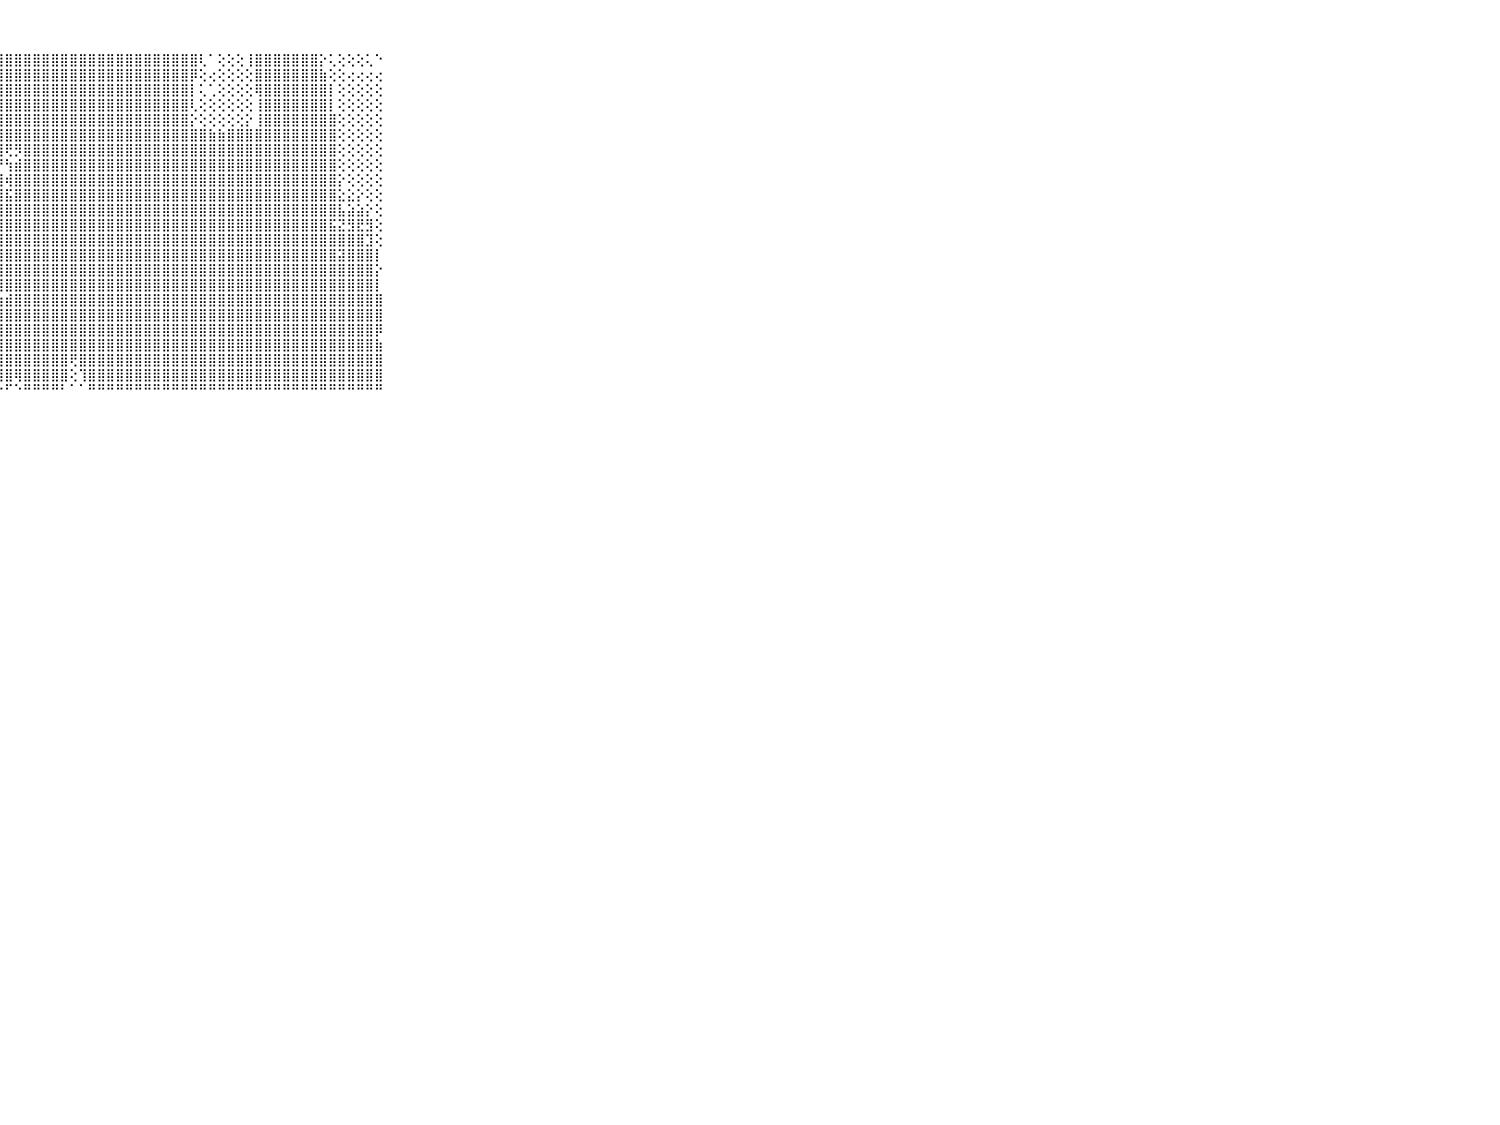

⠀⠀⠀⠀⠀⠀⠀⠀⠀⠀⠀⣿⣿⣿⣿⣿⣿⣿⣿⣿⣿⣿⣿⣿⣿⣿⣿⣿⣿⣿⣿⣿⣿⣿⣿⣿⣿⣿⣿⣿⣿⣿⣿⣿⣿⣿⣿⣿⣿⢇⠁⢕⢕⢕⢸⣿⣿⣿⣿⣿⣿⣿⡕⢅⢕⢕⢕⢅⠑⠀⠀⠀⠀⠀⠀⠀⠀⠀⠀⠀⠀
⠀⠀⠀⠀⠀⠀⠀⠀⠀⠀⠀⢿⣿⣿⣿⣿⣿⣿⣿⣿⣿⣿⣿⣿⣿⣿⣿⣿⣿⣿⣿⣿⣿⣿⣿⣿⣿⣿⣿⣿⣿⣿⣿⣿⣿⣿⣿⣿⡿⢕⢔⢕⢕⢕⢕⣿⣿⣿⣿⣿⣿⣿⣷⢕⢕⢔⢔⢔⢔⠀⠀⠀⠀⠀⠀⠀⠀⠀⠀⠀⠀
⠀⠀⠀⠀⠀⠀⠀⠀⠀⠀⠀⣸⣿⣷⣼⣿⣿⣿⣿⣿⣿⣿⣿⣿⣿⣿⣿⣿⣿⣿⣿⣿⣿⣿⣿⣿⣿⣿⣿⣿⣿⣿⣿⣿⣿⣿⣿⣿⡇⢅⢁⢕⢕⢕⢕⢿⣿⣿⣿⣿⣿⣿⣿⡇⢕⢕⢕⢕⢕⠀⠀⠀⠀⠀⠀⠀⠀⠀⠀⠀⠀
⠀⠀⠀⠀⠀⠀⠀⠀⠀⠀⠀⣿⣿⣿⣿⣿⣿⣿⣿⣿⣿⣿⣿⣿⣿⣿⣿⣿⣿⣿⣿⣿⣿⣿⣿⣿⣿⣿⣿⣿⣿⣿⣿⣿⣿⣿⣿⣿⢇⢕⢕⢕⢕⢕⢕⢸⣿⣿⣿⣿⣿⣿⣿⡇⢕⢕⢕⢕⢕⠀⠀⠀⠀⠀⠀⠀⠀⠀⠀⠀⠀
⠀⠀⠀⠀⠀⠀⠀⠀⠀⠀⠀⣿⣿⣿⣿⣷⣿⣿⣿⣿⣿⣿⣿⣿⣿⣿⣿⣿⣿⣿⣿⣿⣿⣿⣿⣿⣿⣿⣿⣿⣿⣿⣿⣿⣿⣿⣿⣿⡕⢕⢕⢕⢕⢕⡕⢸⣿⣿⣿⣿⣿⣿⣿⣿⢕⢕⢕⢕⢕⠀⠀⠀⠀⠀⠀⠀⠀⠀⠀⠀⠀
⠀⠀⠀⠀⠀⠀⠀⠀⠀⠀⠀⢵⣿⣿⣿⣿⣿⣿⣿⣿⣿⣿⣿⣿⣿⣿⣿⣿⣿⣿⣿⣿⣿⣿⣿⣿⣿⣿⣿⣿⣿⣿⣿⣿⣿⣿⣿⣿⣿⣿⣷⣷⣿⣿⣿⣿⣿⣿⣿⣿⣿⣿⣿⣿⢕⢕⢕⢕⢕⠀⠀⠀⠀⠀⠀⠀⠀⠀⠀⠀⠀
⠀⠀⠀⠀⠀⠀⠀⠀⠀⠀⠀⣿⣿⣿⣿⣿⣿⣿⣿⣿⣿⡿⢟⠟⢟⢟⣻⢿⢟⡻⣿⣿⣿⣿⣿⣿⣿⣿⣿⣿⣿⣿⣿⣿⣿⣿⣿⣿⣿⣿⣿⣿⣿⣿⣿⣿⣿⣿⣿⣿⣿⣿⣿⣿⢕⢕⢕⢕⢕⠀⠀⠀⠀⠀⠀⠀⠀⠀⠀⠀⠀
⠀⠀⠀⠀⠀⠀⠀⠀⠀⠀⠀⣿⣿⣿⣿⣿⣿⣿⢿⠟⢕⢥⢕⢷⢏⢝⢝⡝⢳⣾⣿⣿⣿⣿⣿⣿⣿⣿⣿⣿⣿⣿⣿⣿⣿⣿⣿⣿⣿⣿⣿⣿⣿⣿⣿⣿⣿⣿⣿⣿⣿⣿⣿⣿⢕⢕⢕⢕⢕⠀⠀⠀⠀⠀⠀⠀⠀⠀⠀⠀⠀
⠀⠀⠀⠀⠀⠀⠀⠀⠀⠀⠀⢟⣿⣿⣿⣿⣿⡇⠑⠐⠱⢗⢳⡵⢳⢜⣿⣾⢾⣿⣿⣿⣿⣿⣿⣿⣿⣿⣿⣿⣿⣿⣿⣿⣿⣿⣿⣿⣿⣿⣿⣿⣿⣿⣿⣿⣿⣿⣿⣿⣿⣿⣿⣿⡕⢕⢕⢕⢕⠀⠀⠀⠀⠀⠀⠀⠀⠀⠀⠀⠀
⠀⠀⠀⠀⠀⠀⠀⠀⠀⠀⠀⣿⣿⣿⣿⣿⡏⢁⣰⣶⢞⢟⢇⣕⣕⣱⣽⣿⣯⣿⣿⣿⣿⣿⣿⣿⣿⣿⣿⣿⣿⣿⣿⣿⣿⣿⣿⣿⣿⣿⣿⣿⣿⣿⣿⣿⣿⣿⣿⣿⣿⣿⣿⣿⣕⣕⡕⢕⢕⠀⠀⠀⠀⠀⠀⠀⠀⠀⠀⠀⠀
⠀⠀⠀⠀⠀⠀⠀⠀⠀⠀⠀⣿⣿⣿⣿⣿⢕⢱⢝⣗⣼⣿⣿⣿⣿⣿⣿⣿⣿⣿⣿⣿⣿⣿⣿⣿⣿⣿⣿⣿⣿⣿⣿⣿⣿⣿⣿⣿⣿⣿⣿⣿⣿⣿⣿⣿⣿⣿⣿⣿⣿⣿⣿⣿⣧⣵⣵⡕⢕⠀⠀⠀⠀⠀⠀⠀⠀⠀⠀⠀⠀
⠀⠀⠀⠀⠀⠀⠀⠀⠀⠀⠀⢝⣿⣿⣿⣿⡇⢕⢱⣿⣿⣿⣿⣿⣿⣿⣿⣿⣿⣿⣿⣿⣿⣿⣿⣿⣿⣿⣿⣿⣿⣿⣿⣿⣿⣿⣿⣿⣿⣿⣿⣿⣿⣿⣿⣿⣿⣿⣿⣿⣿⣿⣿⣯⣝⣻⣟⣻⢕⠀⠀⠀⠀⠀⠀⠀⠀⠀⠀⠀⠀
⠀⠀⠀⠀⠀⠀⠀⠀⠀⠀⠀⣿⣿⣿⣿⣿⡇⢕⢾⣿⣿⣿⣿⣿⣿⣿⣿⣿⣿⣿⣿⣿⣿⣿⣿⣿⣿⣿⣿⣿⣿⣿⣿⣿⣿⣿⣿⣿⣿⣿⣿⣿⣿⣿⣿⣿⣿⣿⣿⣿⣿⣿⣿⣿⣿⣿⣿⣹⢕⠀⠀⠀⠀⠀⠀⠀⠀⠀⠀⠀⠀
⠀⠀⠀⠀⠀⠀⠀⠀⠀⠀⠀⣿⣿⣿⣿⣿⣧⢕⢸⣿⣿⣿⣿⣿⣿⣿⣿⣿⣿⣿⣿⣿⣿⣿⣿⣿⣿⣿⣿⣿⣿⣿⣿⣿⣿⣿⣿⣿⣿⣿⣿⣿⣿⣿⣿⣿⣿⣿⣿⣿⣿⣿⣿⣿⣽⣿⣿⣿⡇⠀⠀⠀⠀⠀⠀⠀⠀⠀⠀⠀⠀
⠀⠀⠀⠀⠀⠀⠀⠀⠀⠀⠀⣿⣿⣿⣿⣿⣿⡕⢸⣿⣿⣿⣿⣿⣿⣿⣿⣿⣿⣿⣿⣿⣿⣿⣿⣿⣿⣿⣿⣿⣿⣿⣿⣿⣿⣿⣿⣿⣿⣿⣿⣿⣿⣿⣿⣿⣿⣿⣿⣿⣿⣿⣿⣿⣿⣿⣿⣿⡕⠀⠀⠀⠀⠀⠀⠀⠀⠀⠀⠀⠀
⠀⠀⠀⠀⠀⠀⠀⠀⠀⠀⠀⣿⣿⣿⣿⣿⣿⣷⢕⣿⣿⣿⣿⣿⣿⣿⣿⣿⣿⣿⣿⣿⣿⣿⣿⣿⣿⣿⣿⣿⣿⣿⣿⣿⣿⣿⣿⣿⣿⣿⣿⣿⣿⣿⣿⣿⣿⣿⣿⣿⣿⣿⣿⣿⣿⣿⣿⣿⡇⠀⠀⠀⠀⠀⠀⠀⠀⠀⠀⠀⠀
⠀⠀⠀⠀⠀⠀⠀⠀⠀⠀⠀⣿⣿⣿⣿⣿⣿⣿⣿⣿⣿⣿⣿⣿⣿⣯⣿⣷⣾⣿⣿⣿⣿⣿⣿⣿⣿⣿⣿⣿⣿⣿⣿⣿⣿⣿⣿⣿⣿⣿⣿⣿⣿⣿⣿⣿⣿⣿⣿⣿⣿⣿⣿⣿⣿⣿⣿⣿⣿⠀⠀⠀⠀⠀⠀⠀⠀⠀⠀⠀⠀
⠀⠀⠀⠀⠀⠀⠀⠀⠀⠀⠀⢿⣿⣿⣿⣿⣿⣿⣿⣿⣿⣿⣿⣿⣿⣿⣿⣿⣿⣿⣿⣿⣿⣿⣿⣿⣿⣿⣿⣿⣿⣿⣿⣿⣿⣿⣿⣿⣿⣿⣿⣿⣿⣿⣿⣿⣿⣿⣿⣿⣿⣿⣿⣿⣿⣿⣿⣿⣿⠀⠀⠀⠀⠀⠀⠀⠀⠀⠀⠀⠀
⠀⠀⠀⠀⠀⠀⠀⠀⠀⠀⠀⣿⣿⣿⣿⣿⣿⣿⣿⣿⣿⣿⣿⣿⣿⣷⣿⣿⣿⣿⣿⣿⣿⣿⣿⣿⣿⣿⣿⣿⣿⣿⣿⣿⣿⣿⣿⣿⣿⣿⣿⣿⣿⣿⣿⣿⣿⣿⣿⣿⣿⣿⣿⣿⣿⣿⣿⣿⡿⠀⠀⠀⠀⠀⠀⠀⠀⠀⠀⠀⠀
⠀⠀⠀⠀⠀⠀⠀⠀⠀⠀⠀⣿⣿⣿⣿⣿⣿⣿⣿⣿⣿⣿⣿⣿⣿⣿⣿⣿⣿⣿⣿⣿⣿⣿⣿⣿⣿⣿⣿⣿⣿⣿⣿⣿⣿⣿⣿⣿⣿⣿⣿⣿⣿⣿⣿⣿⣿⣿⣿⣿⣿⣿⣿⣿⣿⣿⣿⣿⣷⠀⠀⠀⠀⠀⠀⠀⠀⠀⠀⠀⠀
⠀⠀⠀⠀⠀⠀⠀⠀⠀⠀⠀⣿⣿⣿⣿⣿⣿⣿⣿⣿⣿⣿⣿⣿⣿⣿⣿⣿⣿⣿⣿⣿⣿⣿⣿⢟⣿⣿⣿⣿⣿⣿⣿⣿⣿⣿⣿⣿⣿⣿⣿⣿⣿⣿⣿⣿⣿⣿⣿⣿⣿⣿⣿⣿⣿⣿⣿⣿⣿⠀⠀⠀⠀⠀⠀⠀⠀⠀⠀⠀⠀
⠀⠀⠀⠀⠀⠀⠀⠀⠀⠀⠀⣿⣿⣿⣿⣿⣿⣿⣿⣿⣿⡟⣿⣿⣿⣿⣿⣿⣿⢿⣿⣿⣿⣿⣿⢕⢹⣿⣿⣿⣿⣿⣿⣿⣿⣿⣿⣿⣿⣿⣿⣿⣿⣿⣿⣿⣿⣿⣿⣿⣿⣿⣿⣿⣿⣿⣿⣿⣿⠀⠀⠀⠀⠀⠀⠀⠀⠀⠀⠀⠀
⠀⠀⠀⠀⠀⠀⠀⠀⠀⠀⠀⠛⠛⠛⠛⠛⠛⠛⠛⠛⠛⠑⠙⠛⠛⠛⠛⠓⠋⠑⠛⠛⠛⠛⠃⠁⠁⠛⠛⠛⠛⠛⠛⠛⠛⠛⠛⠛⠛⠛⠛⠛⠛⠛⠛⠛⠛⠛⠛⠛⠛⠛⠛⠛⠛⠛⠛⠛⠛⠀⠀⠀⠀⠀⠀⠀⠀⠀⠀⠀⠀